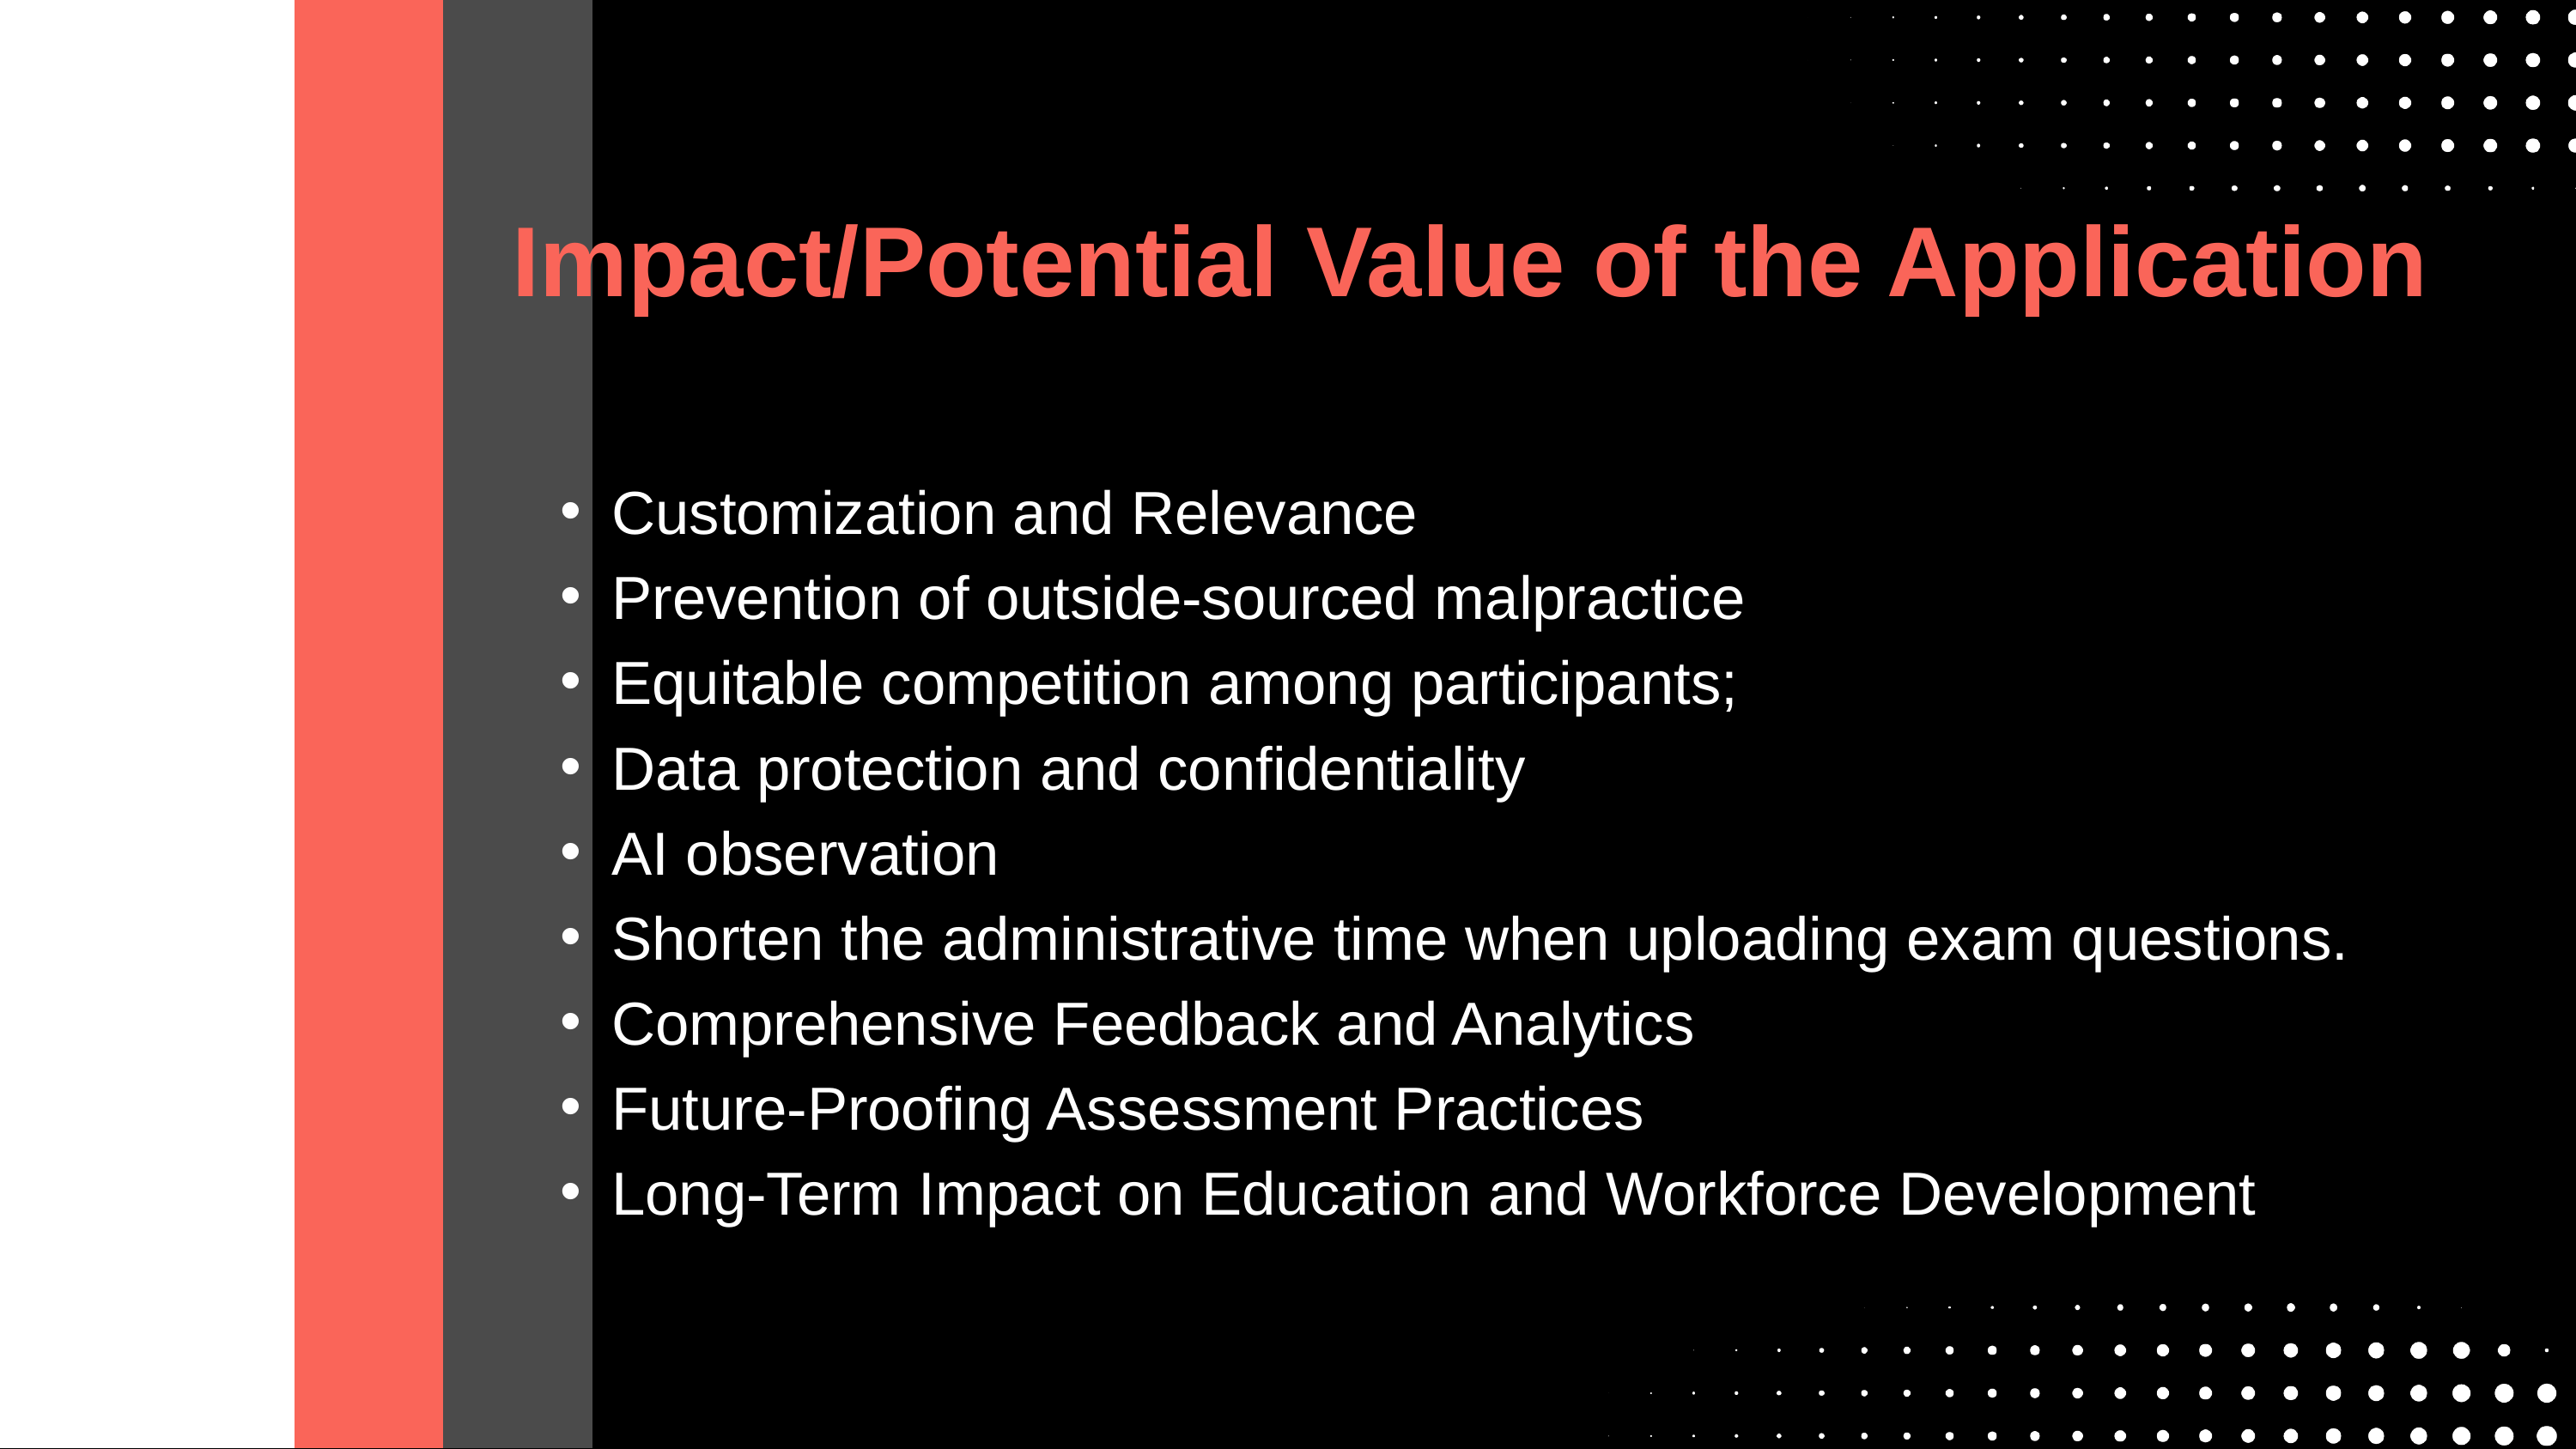

Impact/Potential Value of the Application

Customization and Relevance
Prevention of outside-sourced malpractice
Equitable competition among participants;
Data protection and confidentiality
AI observation
Shorten the administrative time when uploading exam questions.
Comprehensive Feedback and Analytics
Future-Proofing Assessment Practices
Long-Term Impact on Education and Workforce Development